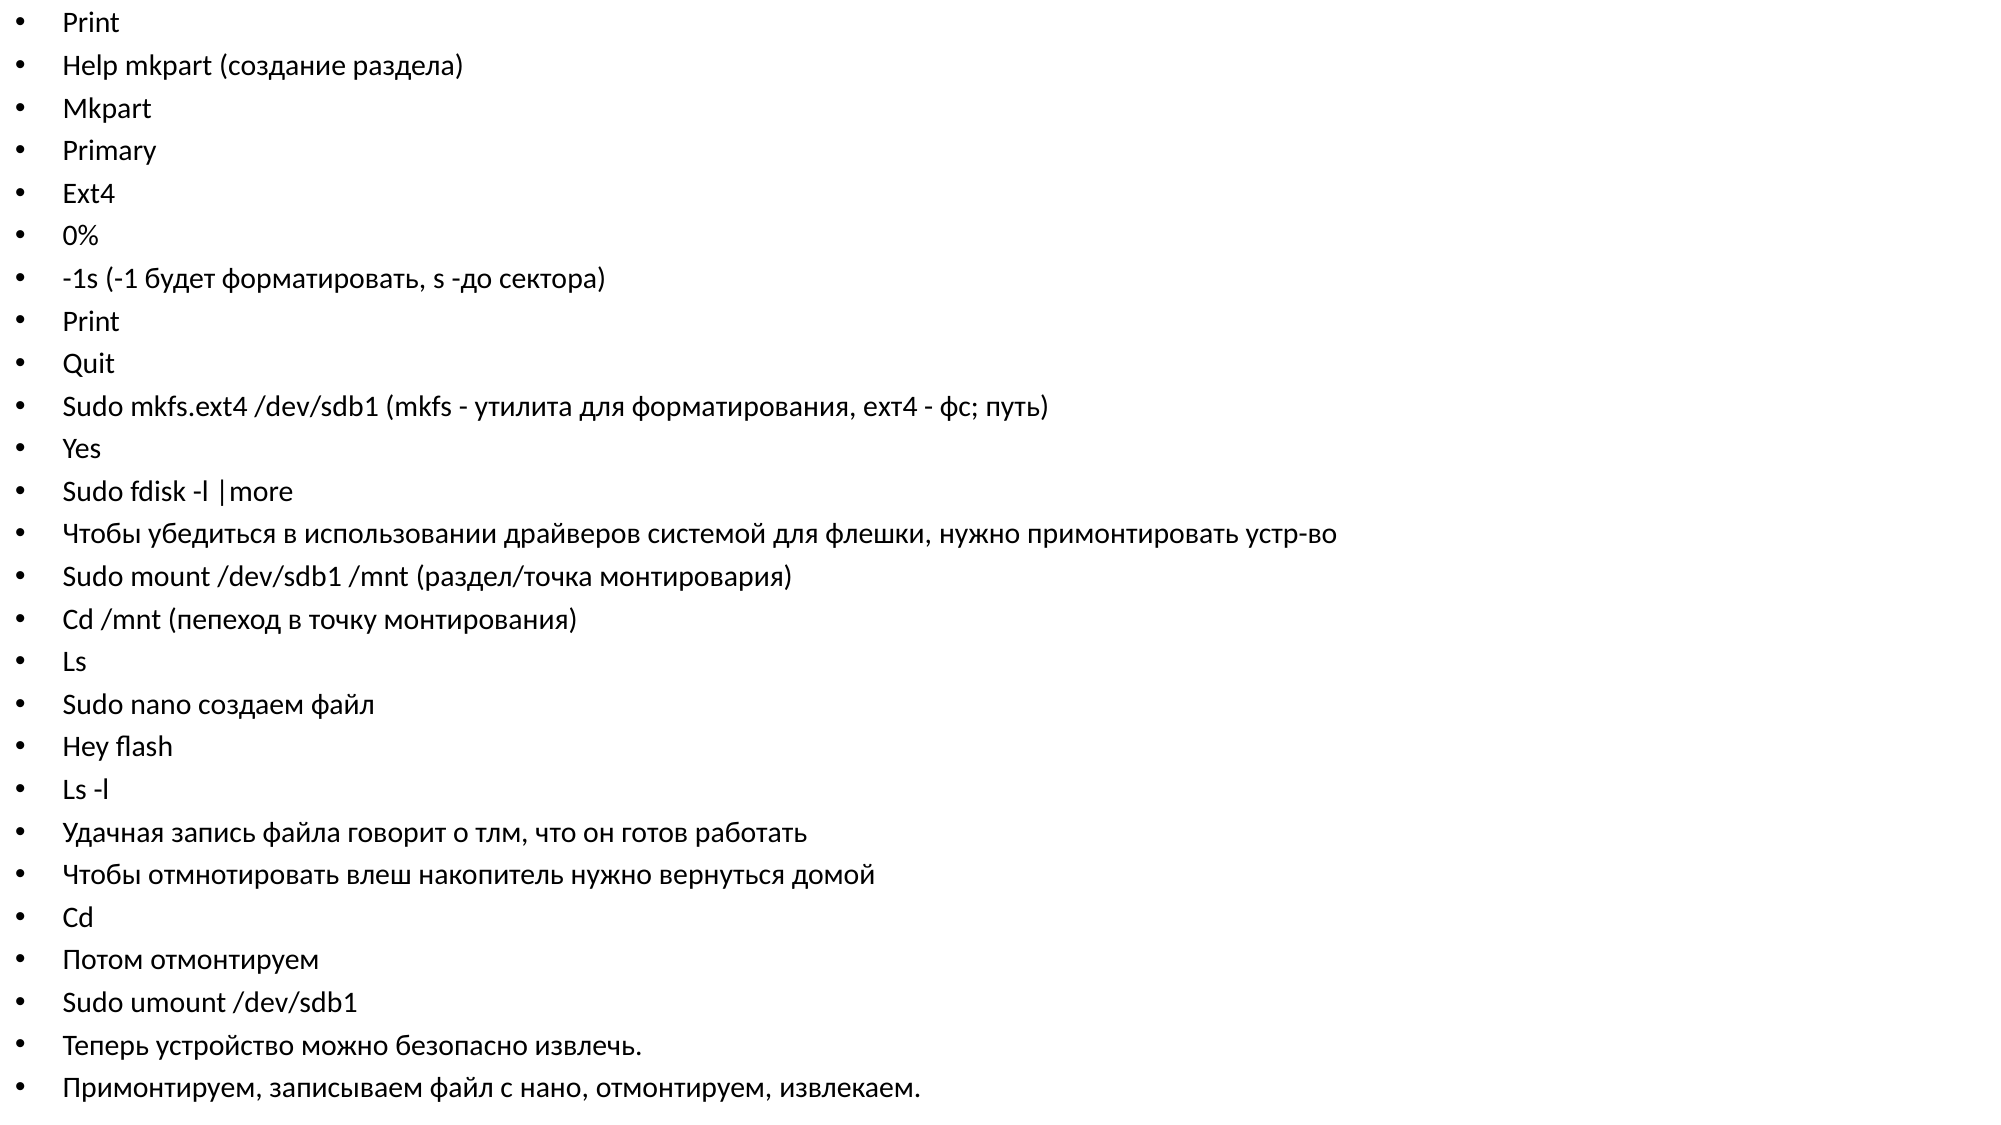

Print
Help mkpart (создание раздела)
Mkpart
Primary
Ext4
0%
-1s (-1 будет форматировать, s -до сектора)
Print
Quit
Sudo mkfs.ext4 /dev/sdb1 (mkfs - утилита для форматирования, ехт4 - фс; путь)
Yes
Sudo fdisk -l |more
Чтобы убедиться в использовании драйверов системой для флешки, нужно примонтировать устр-во
Sudo mount /dev/sdb1 /mnt (раздел/точка монтировария)
Cd /mnt (пепеход в точку монтирования)
Ls
Sudo nano создаем файл
Hey flash
Ls -l
Удачная запись файла говорит о тлм, что он готов работать
Чтобы отмнотировать влеш накопитель нужно вернуться домой
Cd
Потом отмонтируем
Sudo umount /dev/sdb1
Теперь устройство можно безопасно извлечь.
Примонтируем, записываем файл с нано, отмонтируем, извлекаем.